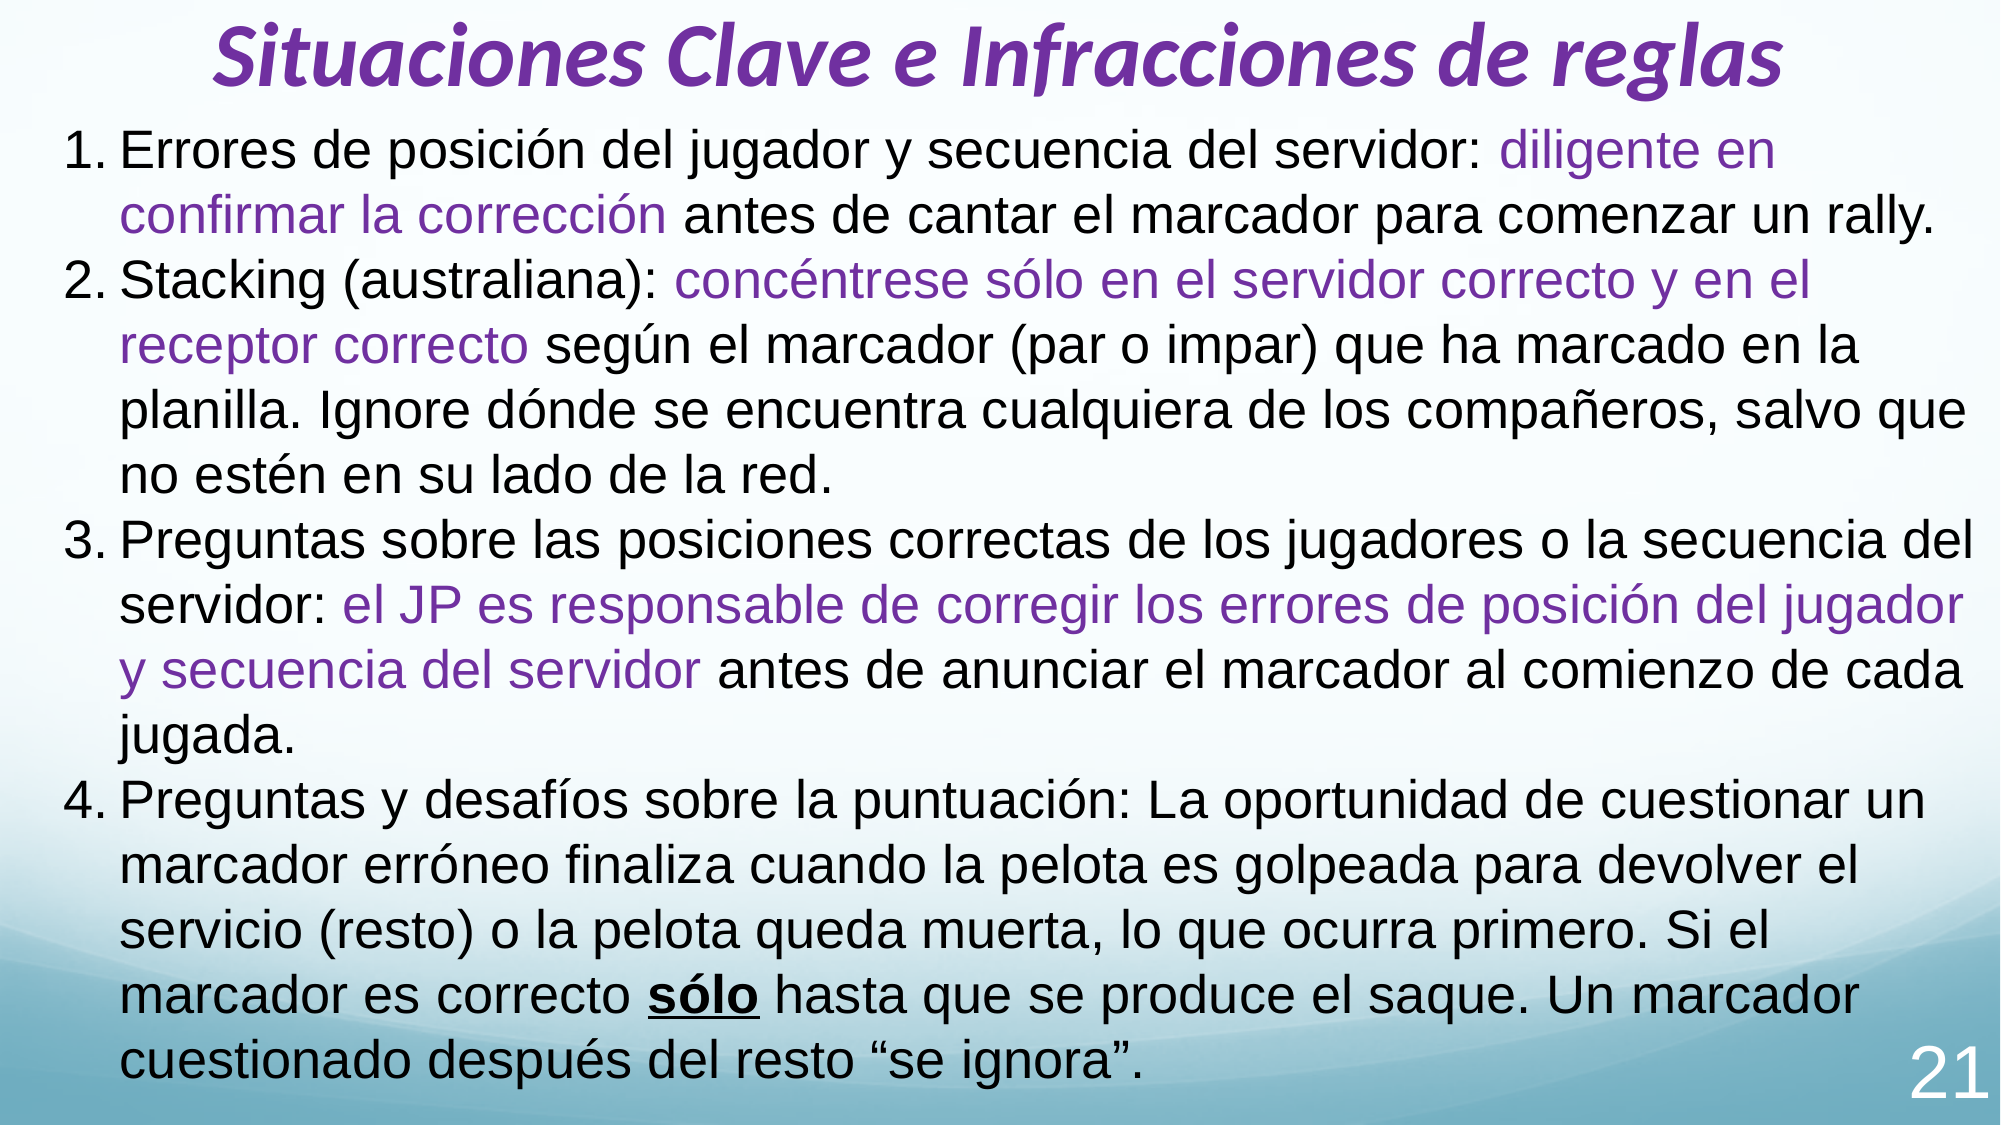

Situaciones Clave e Infracciones de reglas
Errores de posición del jugador y secuencia del servidor: diligente en confirmar la corrección antes de cantar el marcador para comenzar un rally.
Stacking (australiana): concéntrese sólo en el servidor correcto y en el receptor correcto según el marcador (par o impar) que ha marcado en la planilla. Ignore dónde se encuentra cualquiera de los compañeros, salvo que no estén en su lado de la red.
Preguntas sobre las posiciones correctas de los jugadores o la secuencia del servidor: el JP es responsable de corregir los errores de posición del jugador y secuencia del servidor antes de anunciar el marcador al comienzo de cada jugada.
Preguntas y desafíos sobre la puntuación: La oportunidad de cuestionar un marcador erróneo finaliza cuando la pelota es golpeada para devolver el servicio (resto) o la pelota queda muerta, lo que ocurra primero. Si el marcador es correcto sólo hasta que se produce el saque. Un marcador cuestionado después del resto “se ignora”.
21